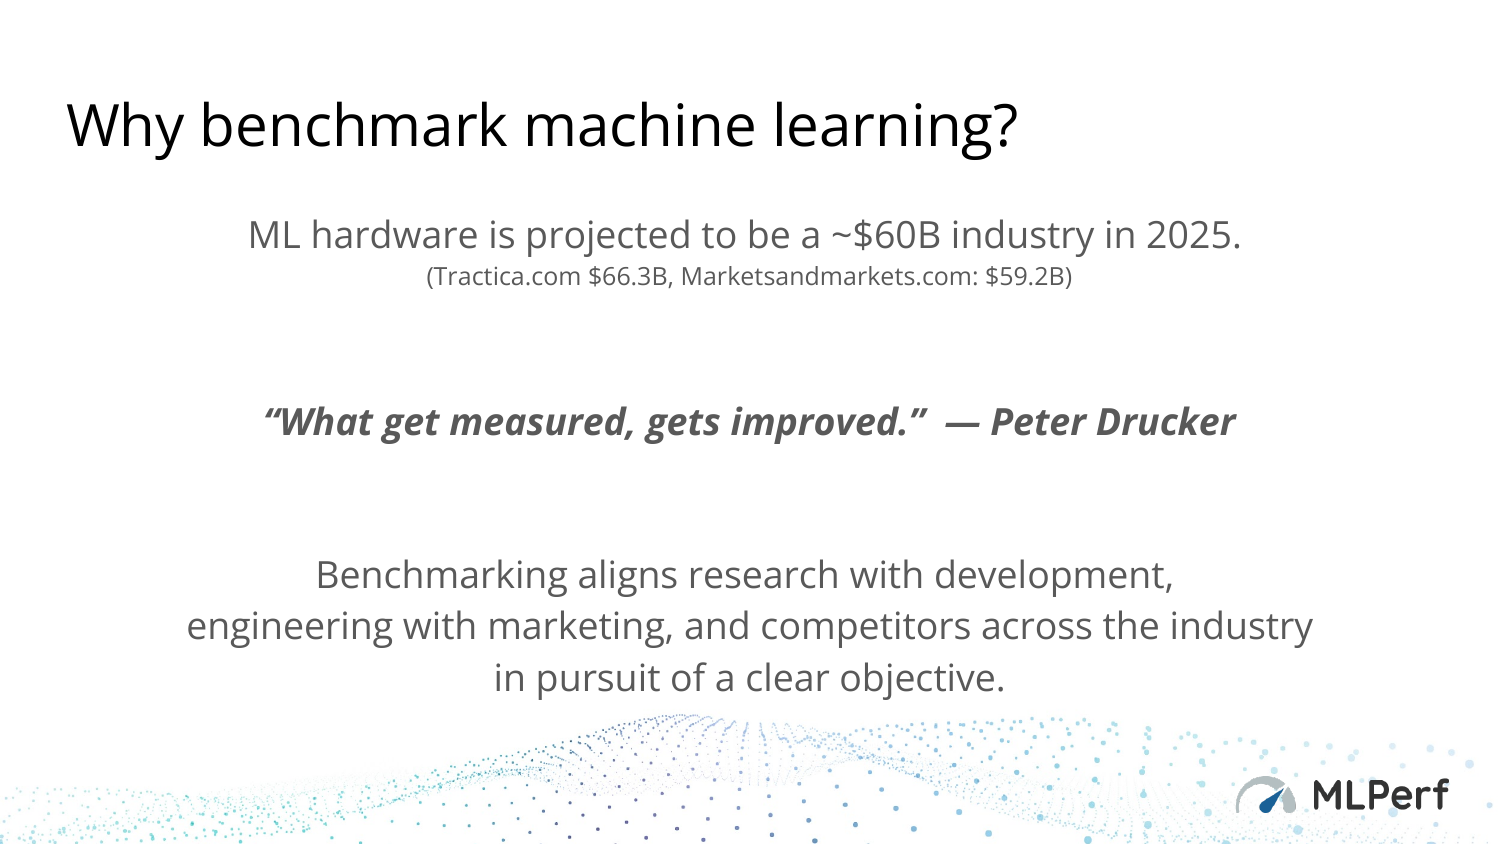

# Why benchmark machine learning?
ML hardware is projected to be a ~$60B industry in 2025.
(Tractica.com $66.3B, Marketsandmarkets.com: $59.2B)

“What get measured, gets improved.”  — Peter Drucker

Benchmarking aligns research with development,
engineering with marketing, and competitors across the industry
 in pursuit of a clear objective.